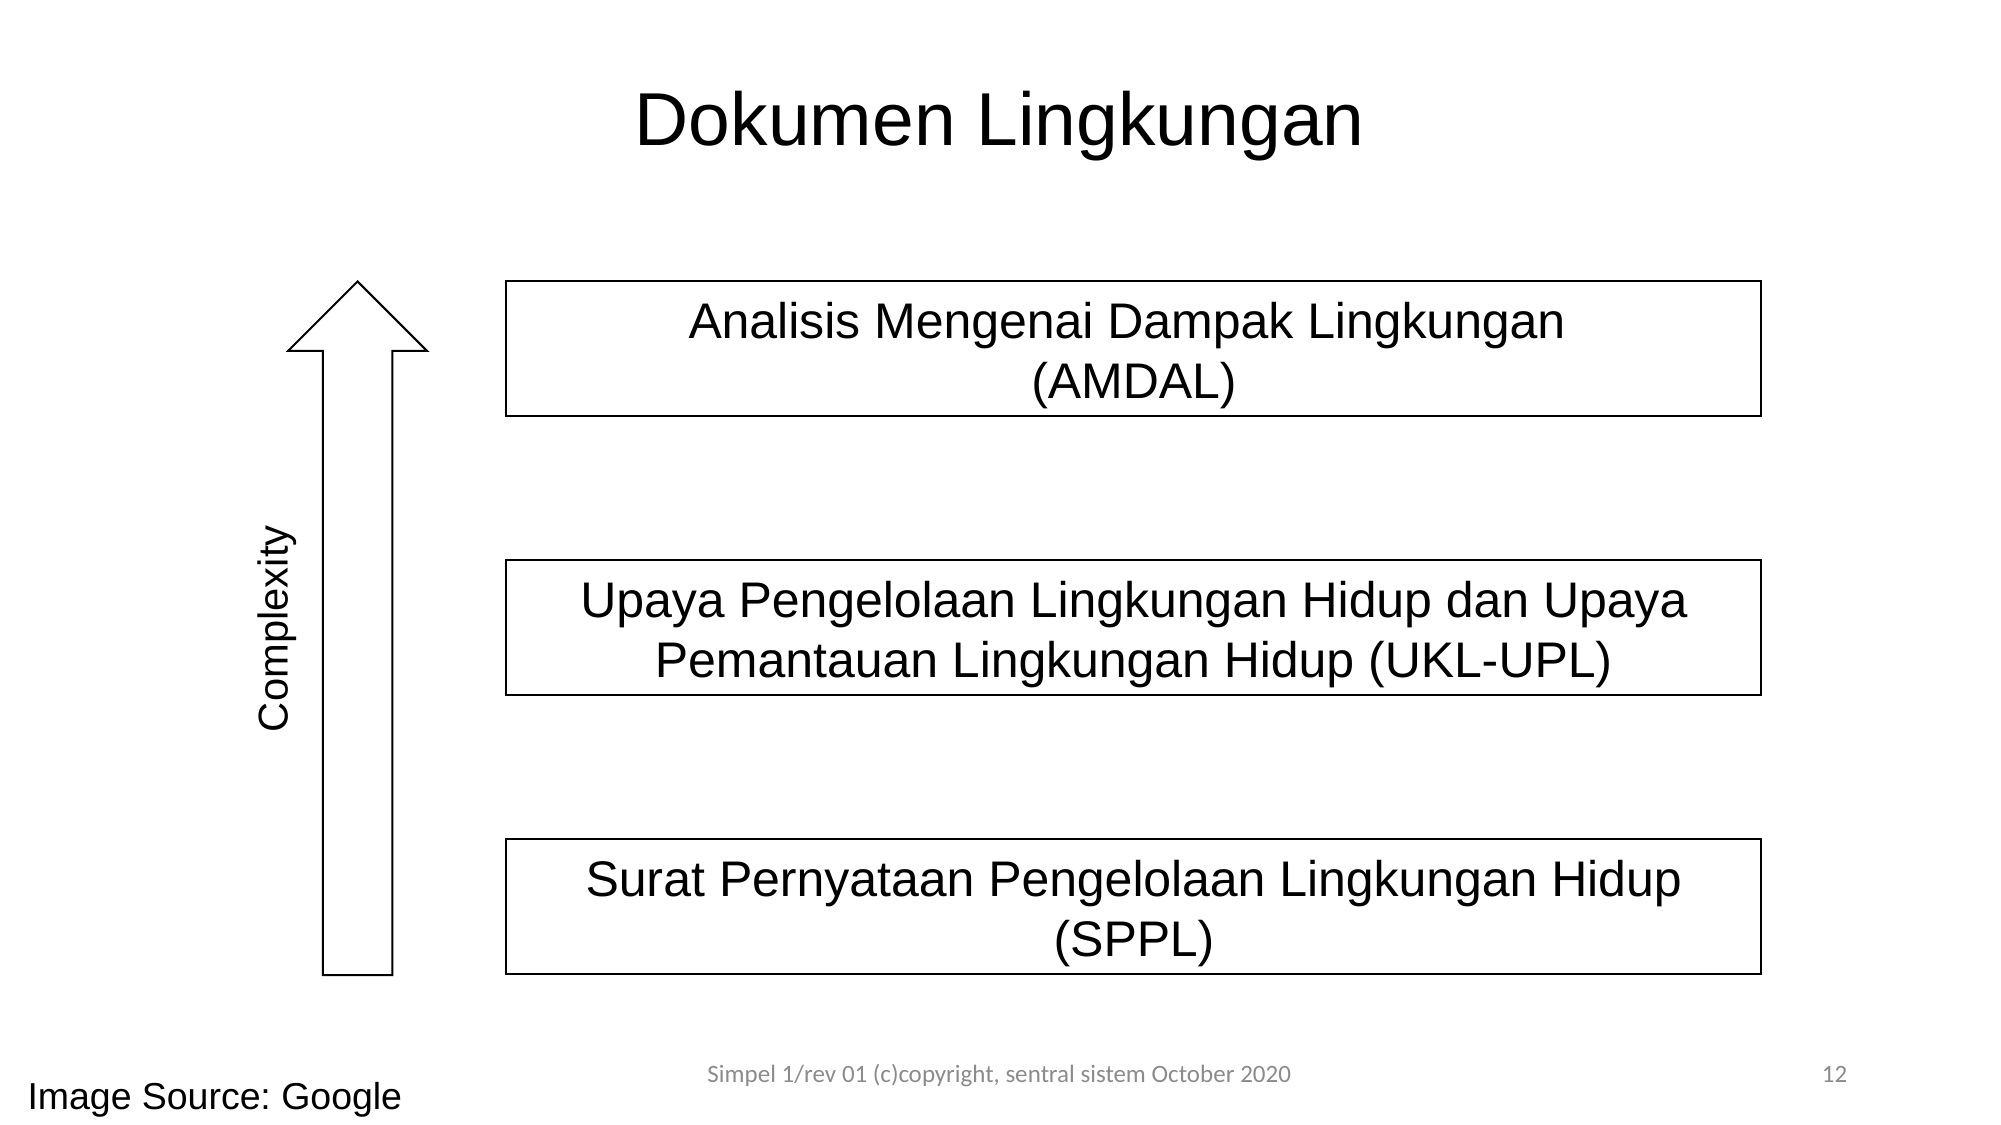

Dokumen Lingkungan
Analisis Mengenai Dampak Lingkungan
(AMDAL)

Upaya Pengelolaan Lingkungan Hidup dan Upaya Pemantauan Lingkungan Hidup (UKL-UPL)
Surat Pernyataan Pengelolaan Lingkungan Hidup (SPPL)
Complexity
Simpel 1/rev 01 (c)copyright, sentral sistem October 2020
12
Image Source: Google